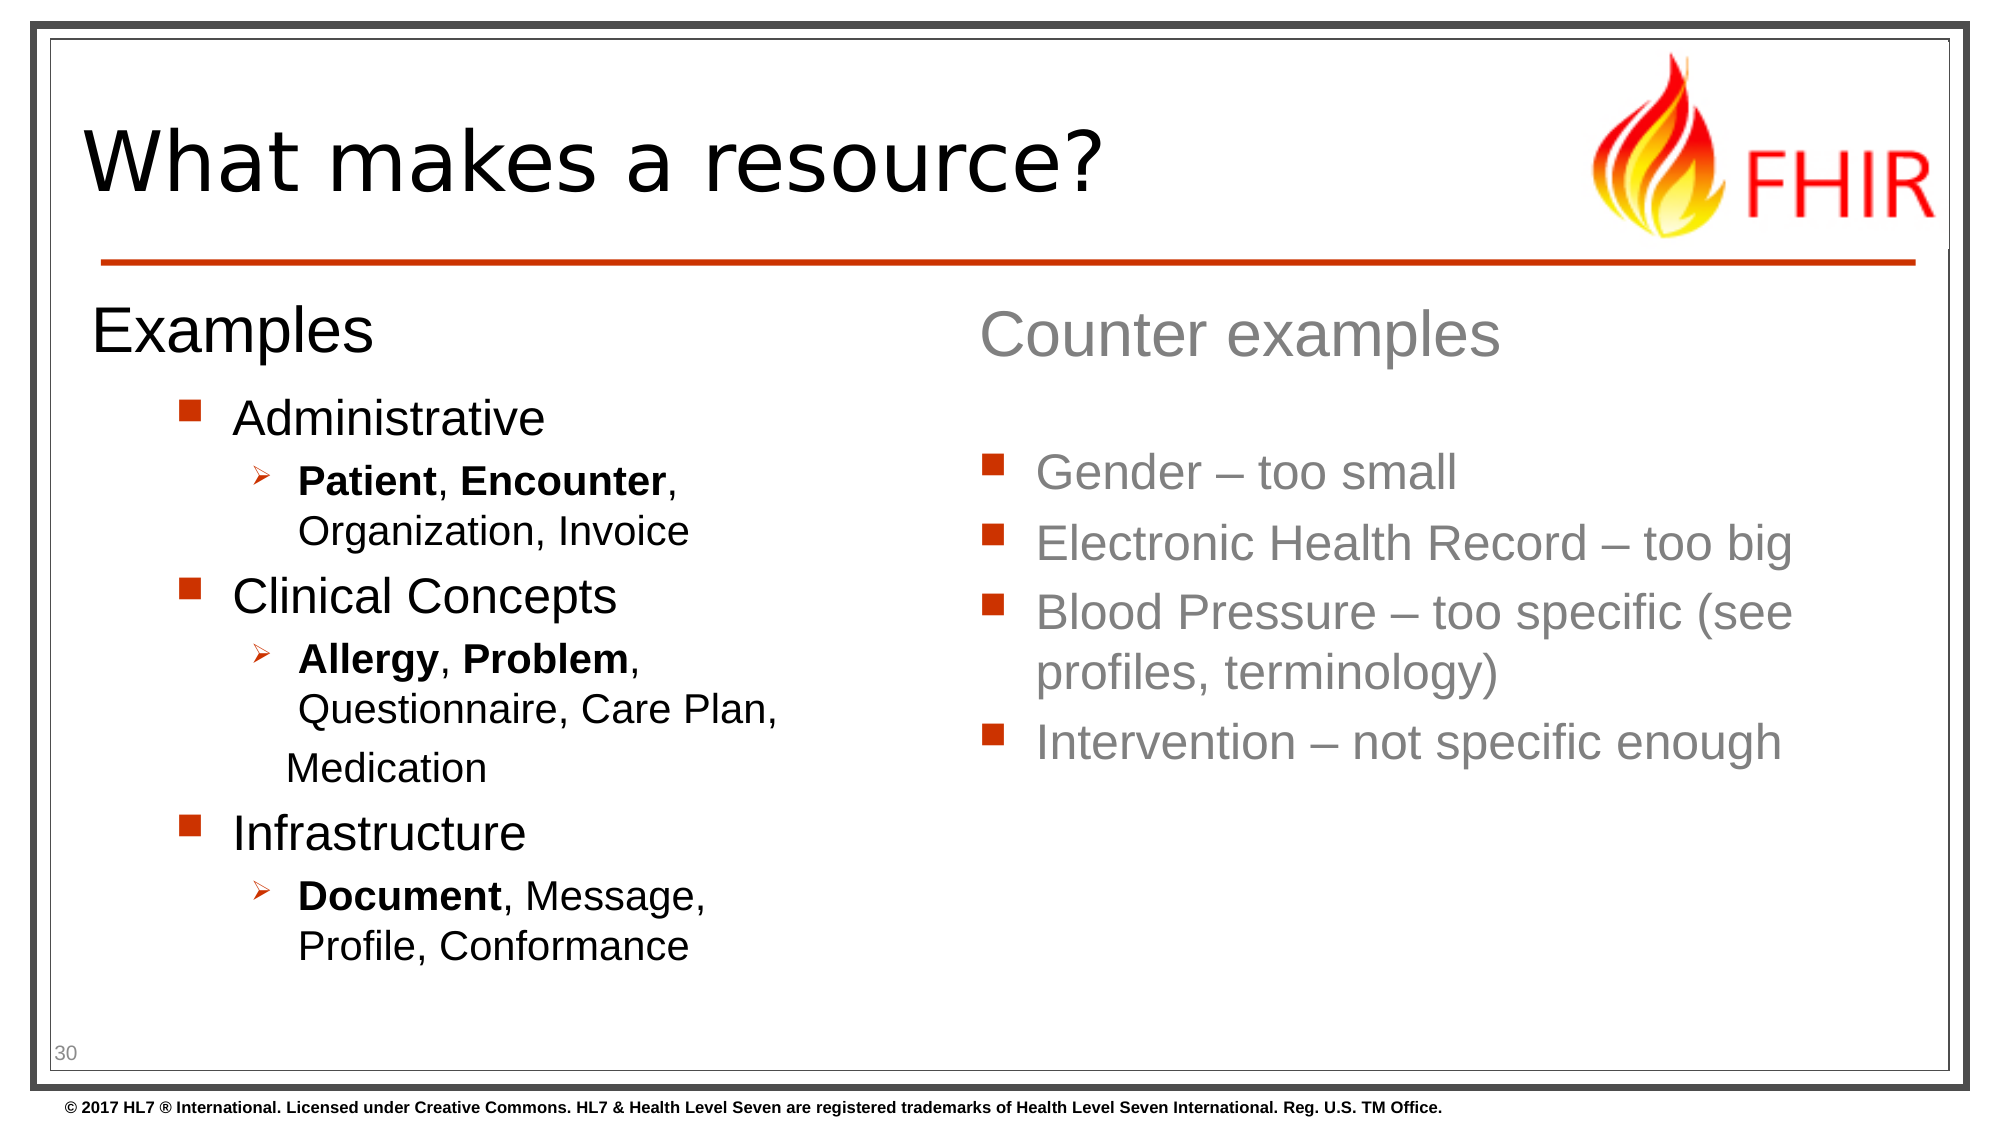

# What makes a resource?
Examples
Counter examples
Administrative
Patient, Encounter, Organization, Invoice
Clinical Concepts
Allergy, Problem, Questionnaire, Care Plan,
   Medication
Infrastructure
Document, Message, Profile, Conformance
Gender – too small
Electronic Health Record – too big
Blood Pressure – too specific (see profiles, terminology)
Intervention – not specific enough

30